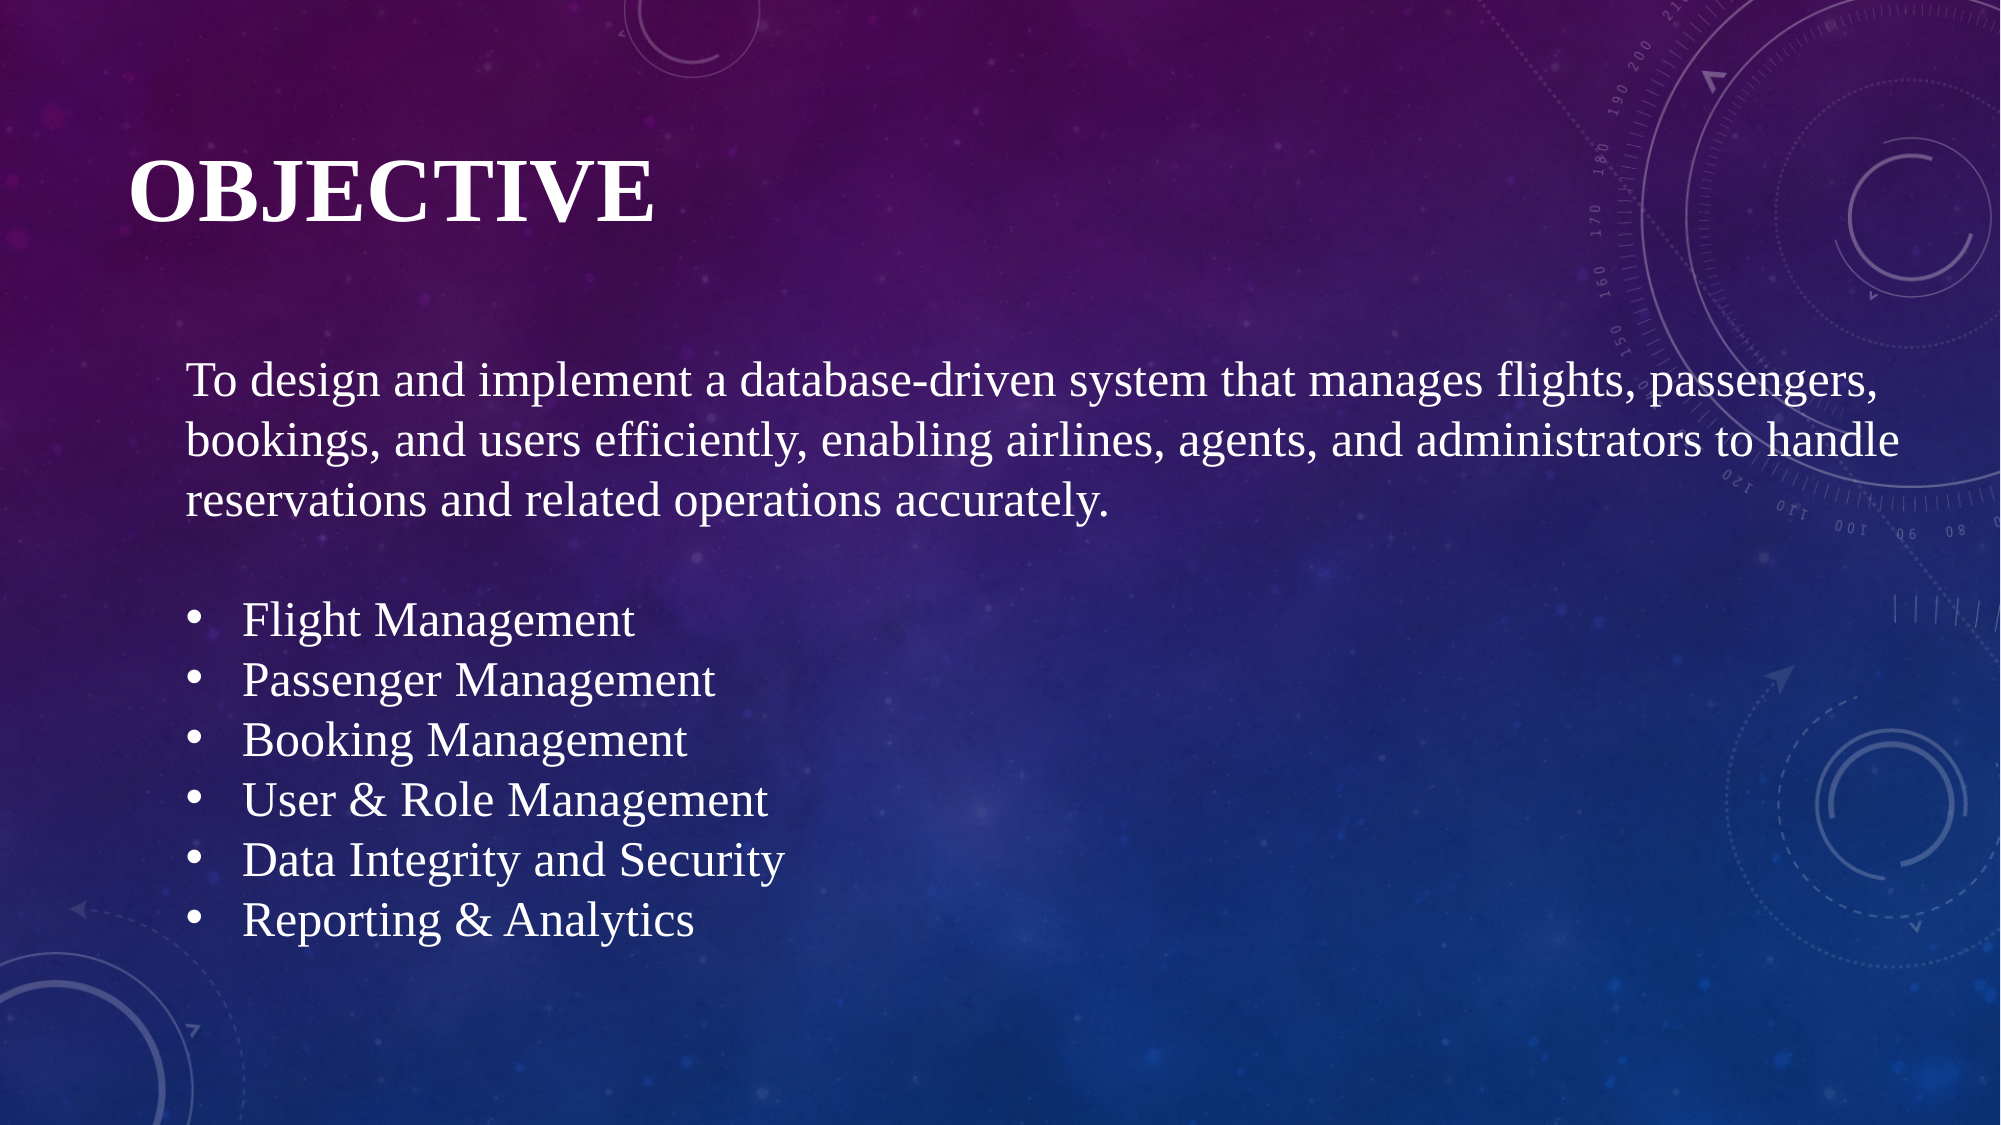

# Objective
To design and implement a database-driven system that manages flights, passengers, bookings, and users efficiently, enabling airlines, agents, and administrators to handle reservations and related operations accurately.

Flight Management
Passenger Management
Booking Management
User & Role Management
Data Integrity and Security
Reporting & Analytics